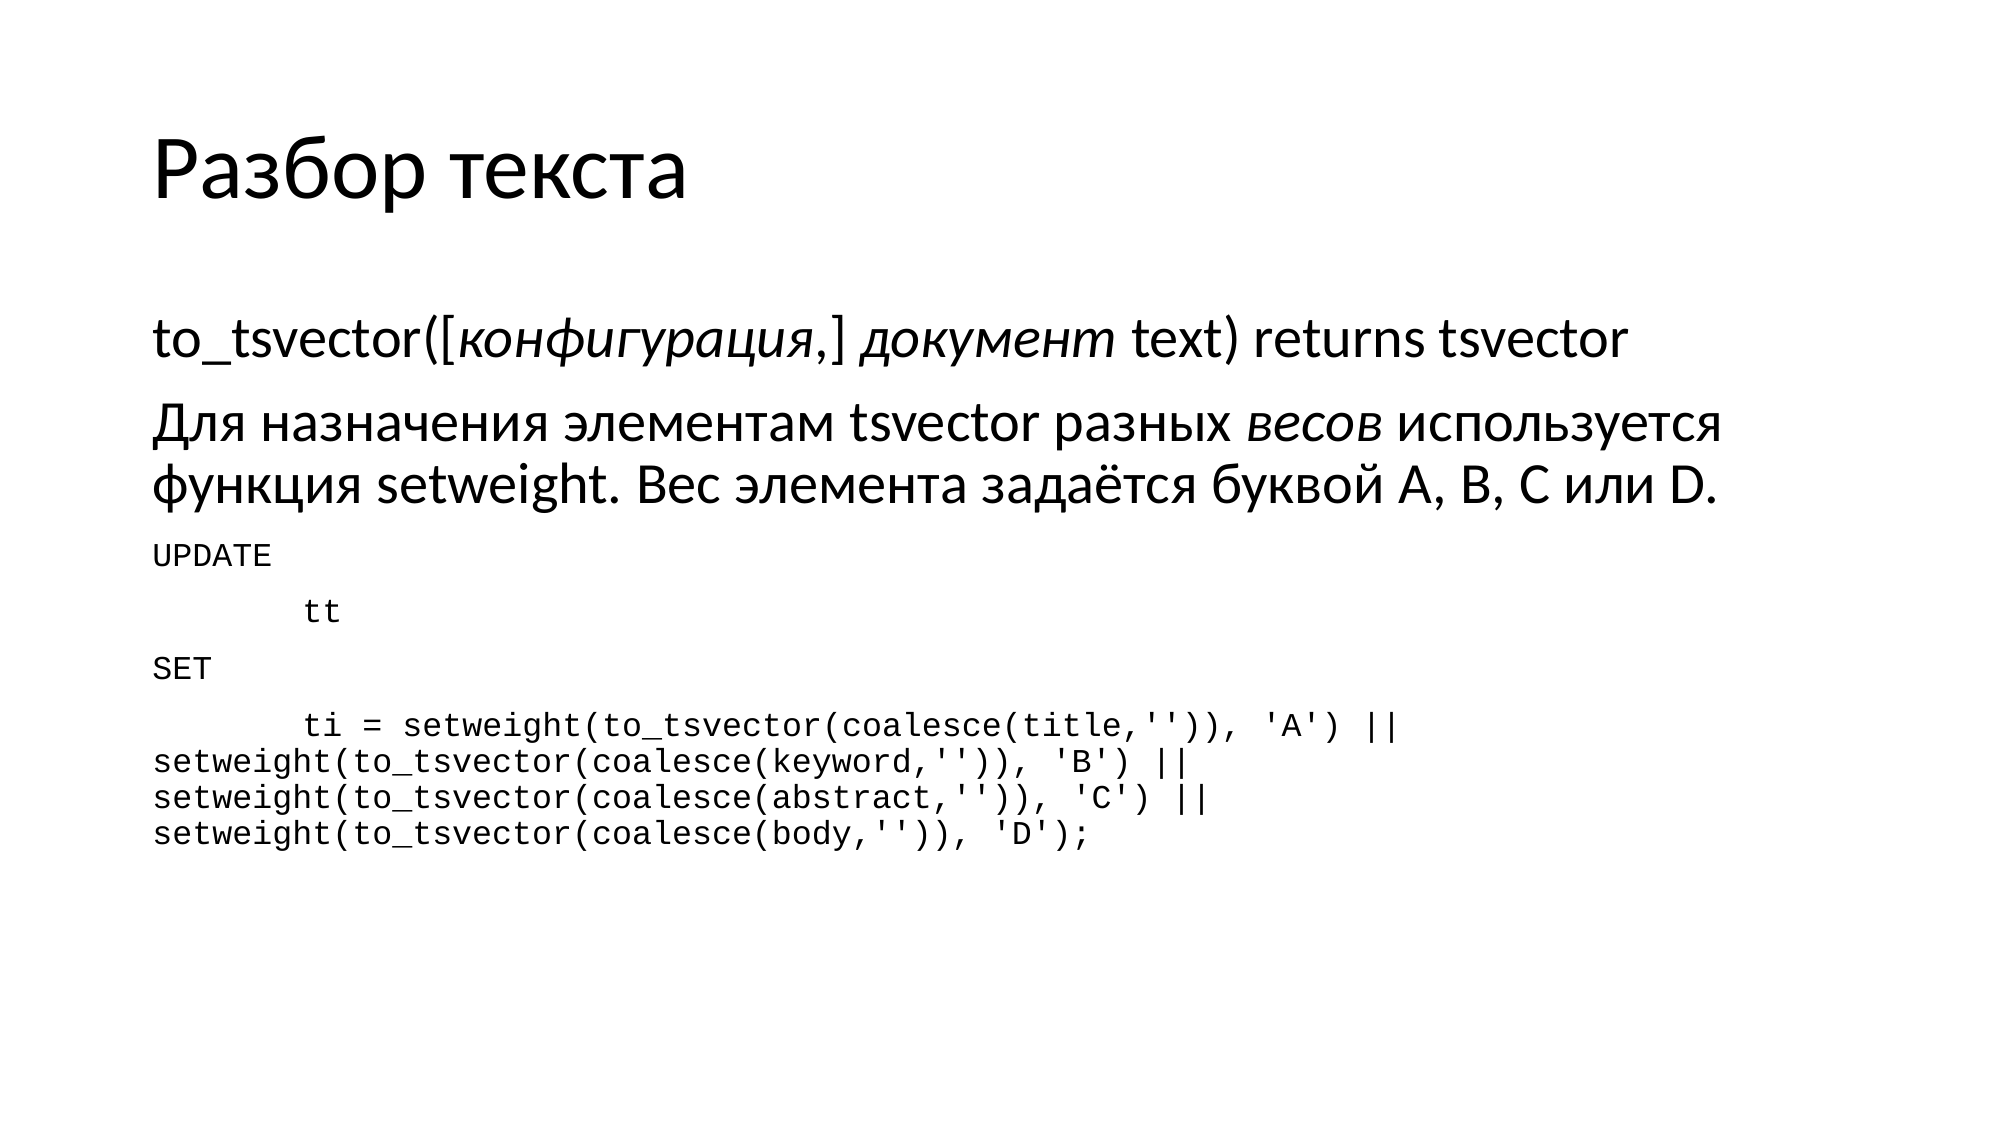

# Разбор текста
to_tsvector([конфигурация,] документ text) returns tsvector
Для назначения элементам tsvector разных весов используется функция setweight. Вес элемента задаётся буквой A, B, C или D.
UPDATE
	tt
SET
	ti = setweight(to_tsvector(coalesce(title,'')), 'A') ||   		setweight(to_tsvector(coalesce(keyword,'')), 'B') || 	setweight(to_tsvector(coalesce(abstract,'')), 'C') || 	setweight(to_tsvector(coalesce(body,'')), 'D');